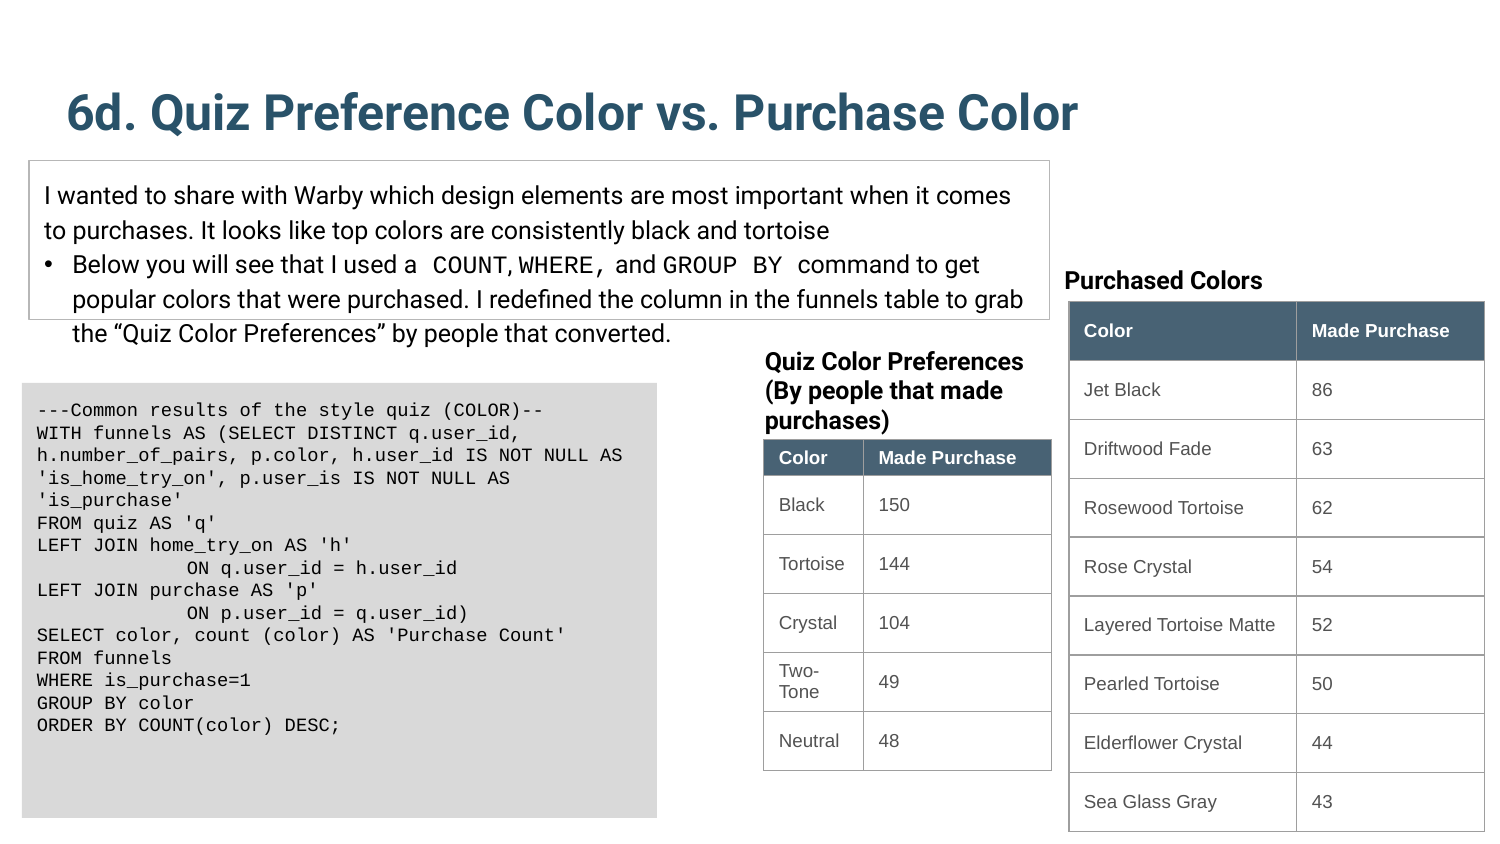

6d. Quiz Preference Color vs. Purchase Color
I wanted to share with Warby which design elements are most important when it comes to purchases. It looks like top colors are consistently black and tortoise
Below you will see that I used a COUNT, WHERE, and GROUP BY command to get popular colors that were purchased. I redefined the column in the funnels table to grab the “Quiz Color Preferences” by people that converted.
Purchased Colors
| Color | Made Purchase |
| --- | --- |
| Jet Black | 86 |
| Driftwood Fade | 63 |
| Rosewood Tortoise | 62 |
| Rose Crystal | 54 |
| Layered Tortoise Matte | 52 |
| Pearled Tortoise | 50 |
| Elderflower Crystal | 44 |
| Sea Glass Gray | 43 |
Quiz Color Preferences (By people that made purchases)
---Common results of the style quiz (COLOR)--
WITH funnels AS (SELECT DISTINCT q.user_id, h.number_of_pairs, p.color, h.user_id IS NOT NULL AS 'is_home_try_on', p.user_is IS NOT NULL AS 'is_purchase'
FROM quiz AS 'q'
LEFT JOIN home_try_on AS 'h'
	ON q.user_id = h.user_id
LEFT JOIN purchase AS 'p'
	ON p.user_id = q.user_id)
SELECT color, count (color) AS 'Purchase Count'
FROM funnels
WHERE is_purchase=1
GROUP BY color
ORDER BY COUNT(color) DESC;
| Color | Made Purchase |
| --- | --- |
| Black | 150 |
| Tortoise | 144 |
| Crystal | 104 |
| Two-Tone | 49 |
| Neutral | 48 |